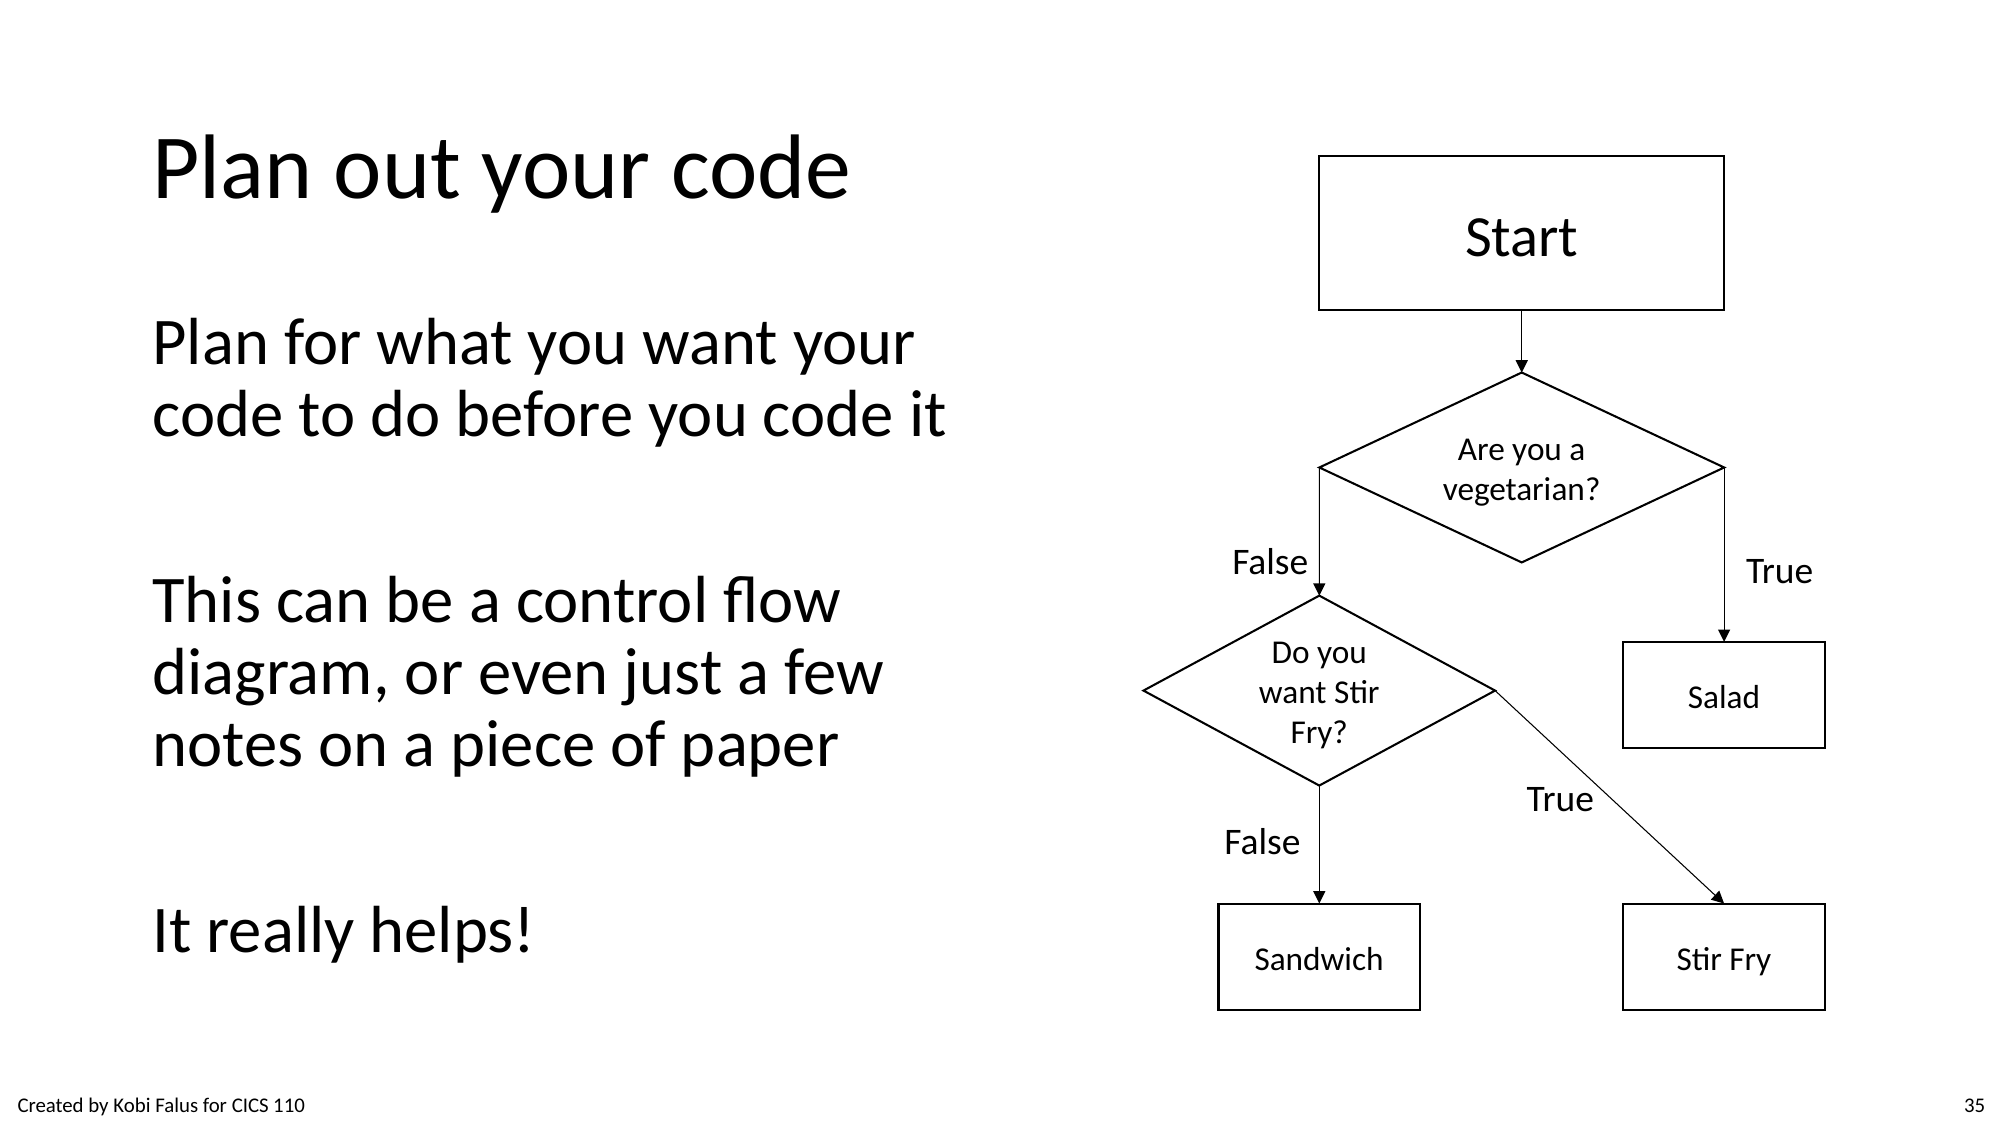

# Plan out your code
Start
Plan for what you want your code to do before you code it

This can be a control flow diagram, or even just a few notes on a piece of paper

It really helps!
Are you a vegetarian?
False
True
Do you want Stir Fry?
Salad
True
False
Sandwich
Stir Fry